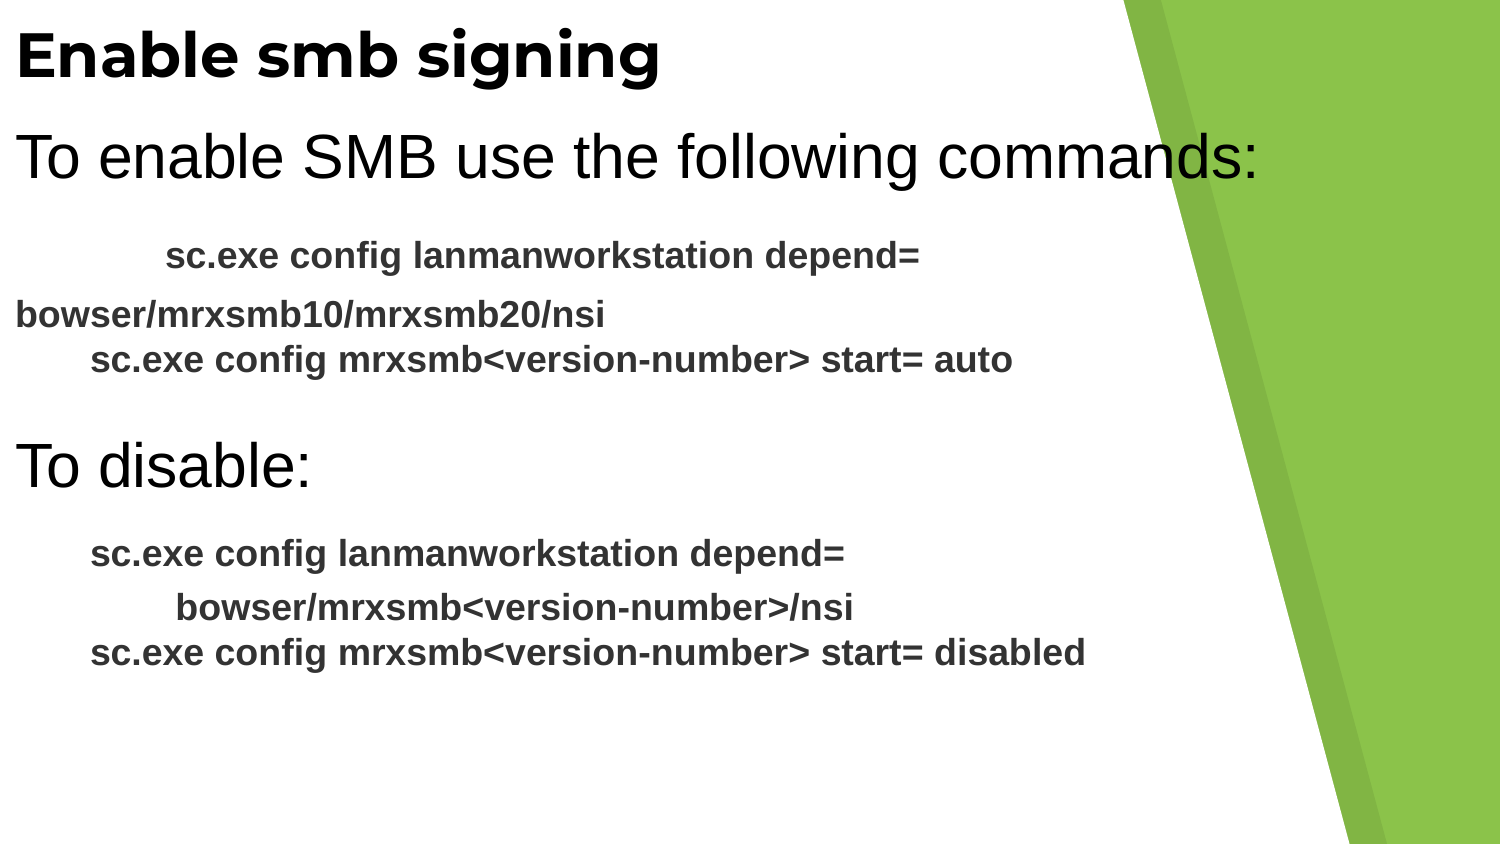

# Enable smb signing
To enable SMB use the following commands:
	sc.exe config lanmanworkstation depend= bowser/mrxsmb10/mrxsmb20/nsi
sc.exe config mrxsmb<version-number> start= auto

To disable:

sc.exe config lanmanworkstation depend=
 bowser/mrxsmb<version-number>/nsi
sc.exe config mrxsmb<version-number> start= disabled